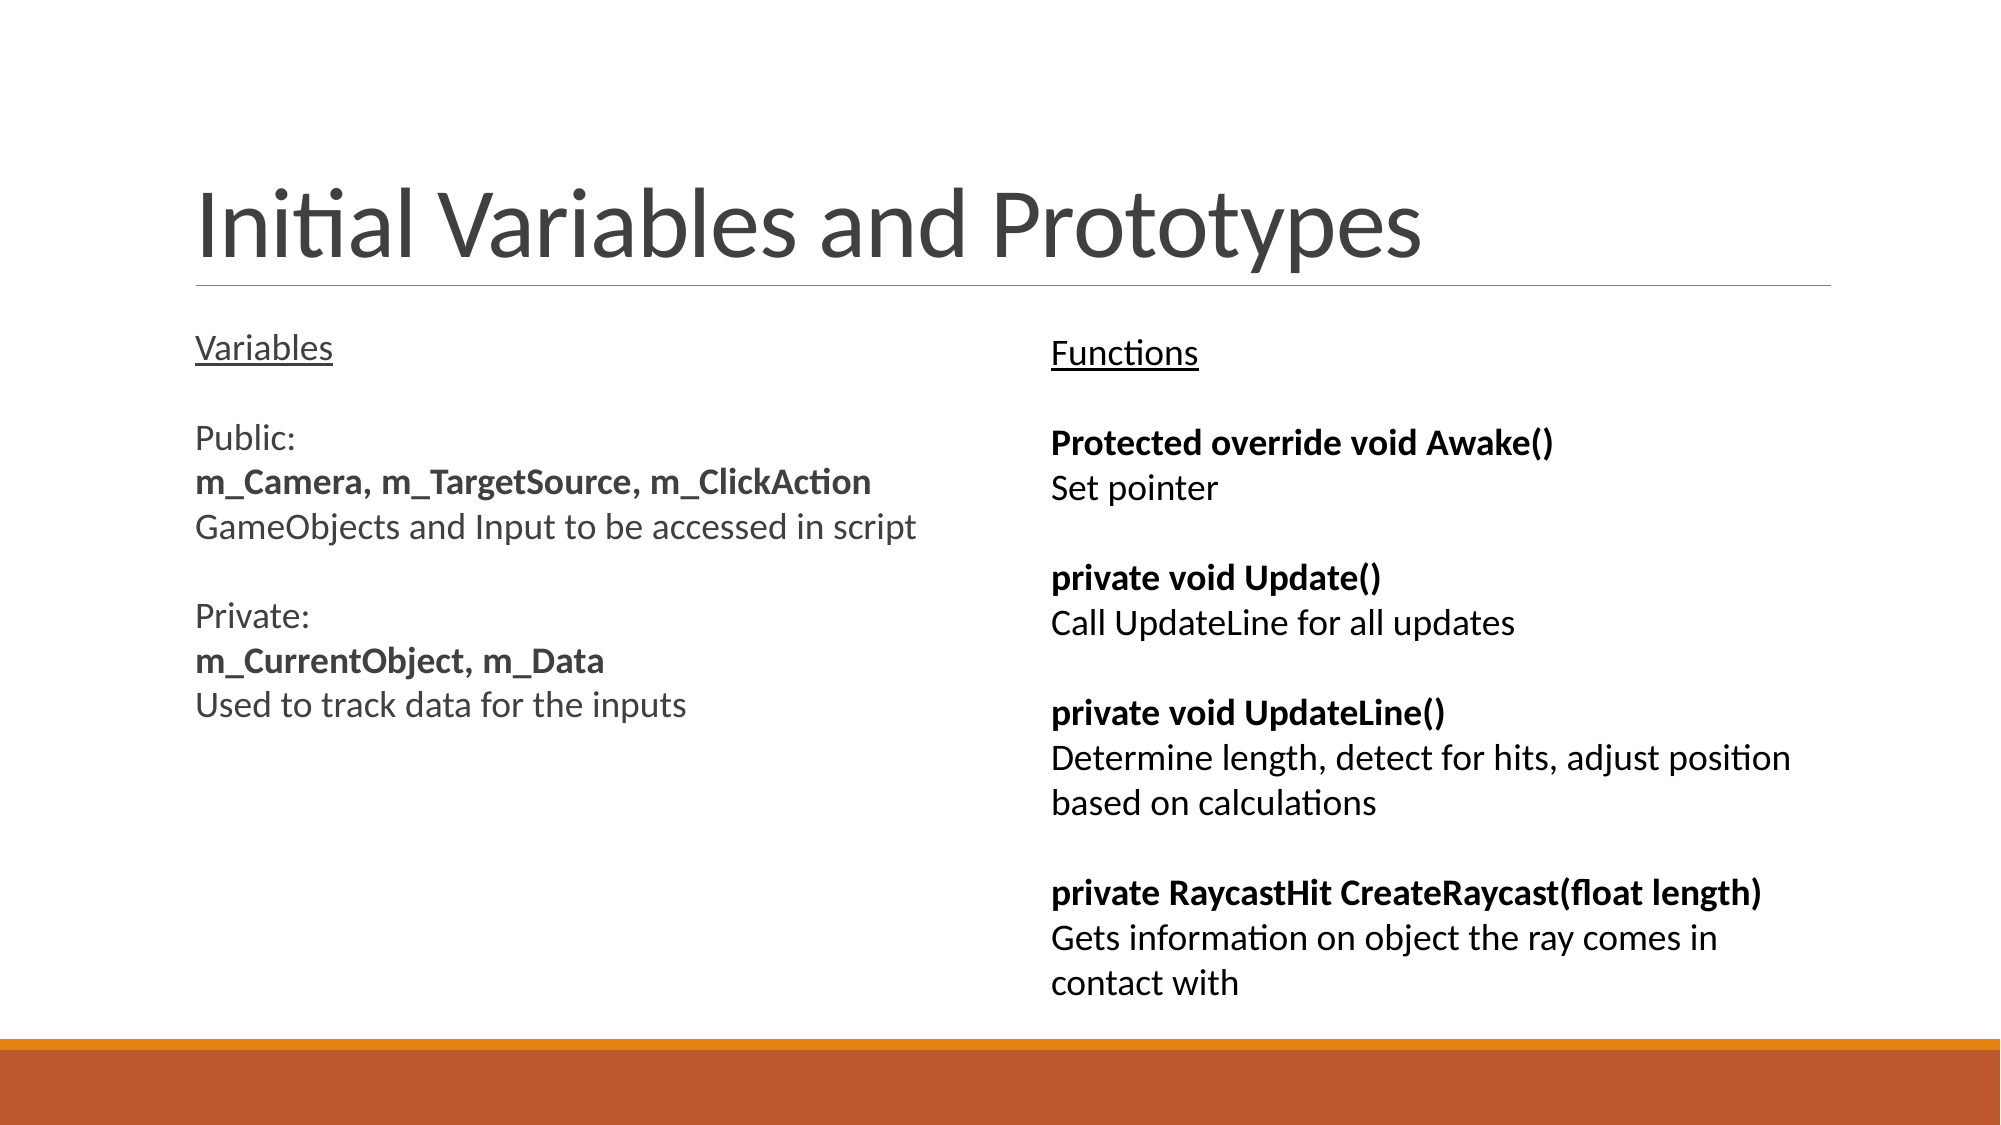

# Initial Variables and Prototypes
Variables

Public:
m_Camera, m_TargetSource, m_ClickAction
GameObjects and Input to be accessed in script

Private:
m_CurrentObject, m_Data
Used to track data for the inputs
Functions

Protected override void Awake()
Set pointer

private void Update()
Call UpdateLine for all updates

private void UpdateLine()
Determine length, detect for hits, adjust position based on calculations

private RaycastHit CreateRaycast(float length)
Gets information on object the ray comes in contact with